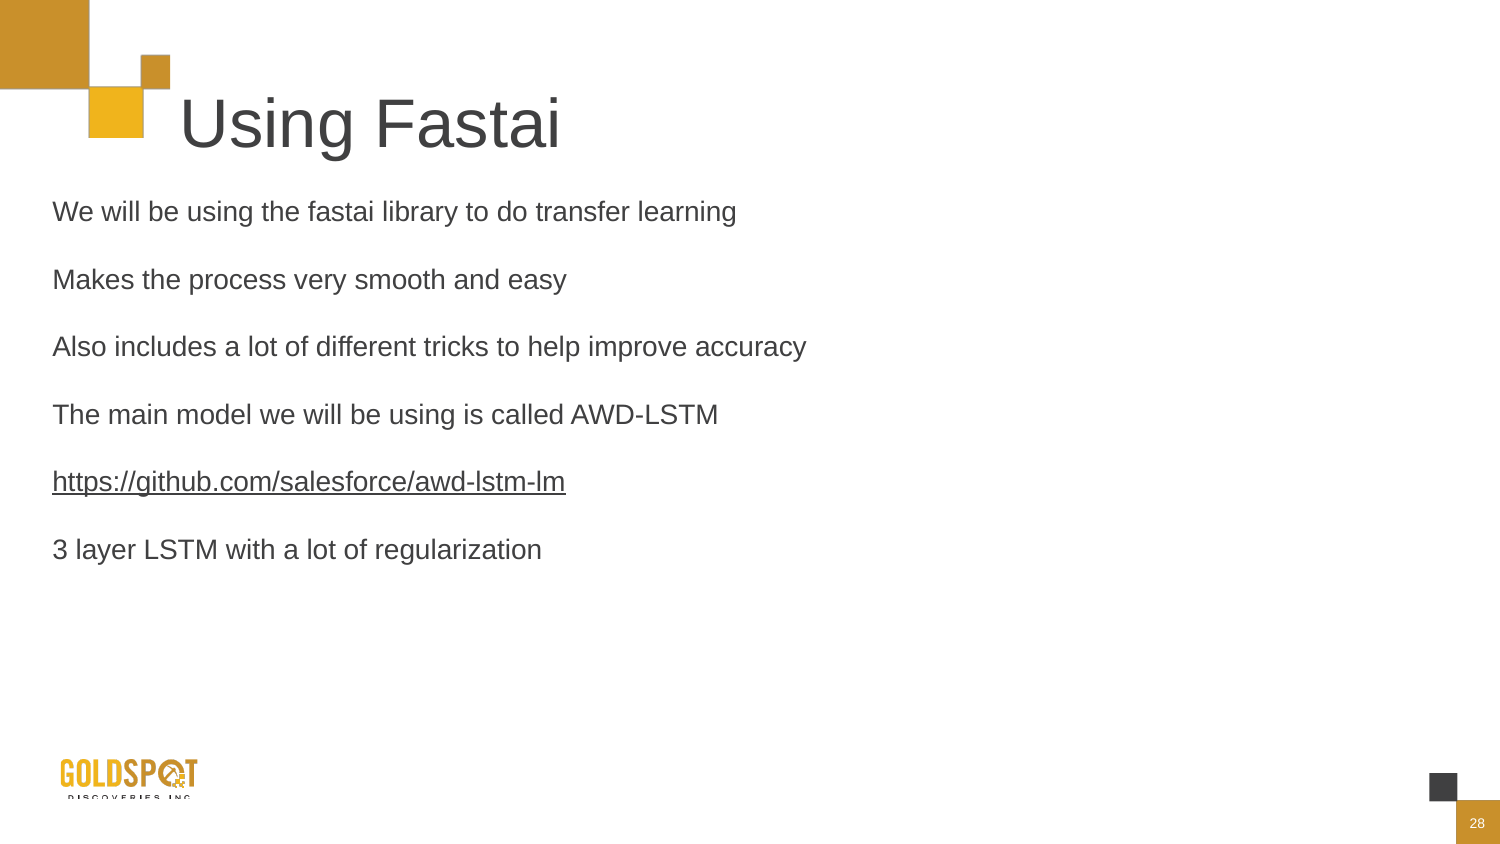

# Using Fastai
We will be using the fastai library to do transfer learning

Makes the process very smooth and easy

Also includes a lot of different tricks to help improve accuracy

The main model we will be using is called AWD-LSTM

https://github.com/salesforce/awd-lstm-lm

3 layer LSTM with a lot of regularization

28